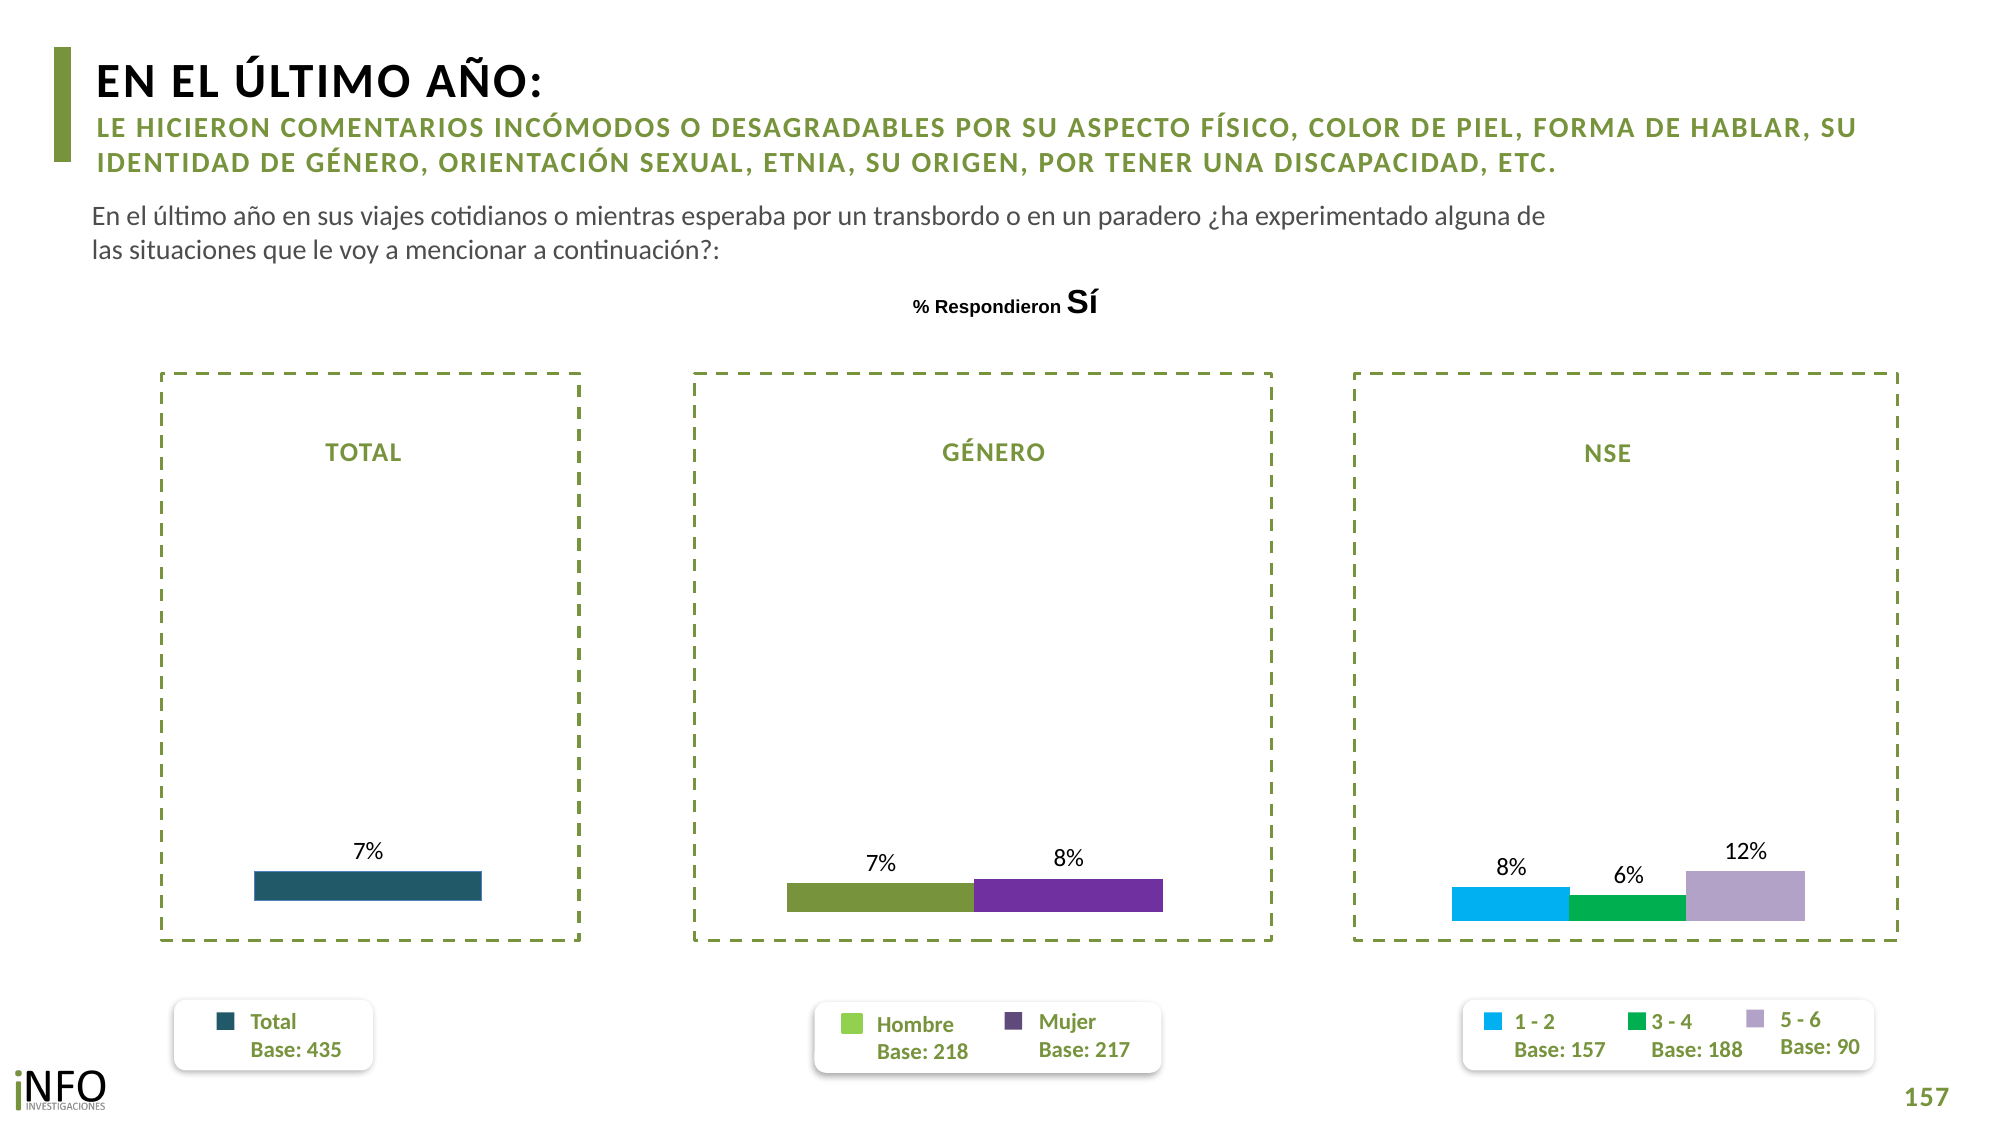

EN EL ÚLTIMO AÑO:
LE HICIERON COMENTARIOS INCÓMODOS O DESAGRADABLES POR SU ASPECTO FÍSICO, COLOR DE PIEL, FORMA DE HABLAR, SU IDENTIDAD DE GÉNERO, ORIENTACIÓN SEXUAL, ETNIA, SU ORIGEN, POR TENER UNA DISCAPACIDAD, ETC.

En el último año en sus viajes cotidianos o mientras esperaba por un transbordo o en un paradero ¿ha experimentado alguna de las situaciones que le voy a mencionar a continuación?:
% Respondieron Sí

TOTAL
GÉNERO
NSE

### Chart

| Category | Total |
|---|---|
| Si | 0.07 |

### Chart

| Category | Hombre | Mujer |
|---|---|---|
| Si | 0.07 | 0.08 |

### Chart

| Category | 1 - 2 | 3 - 4 | 5 - 6 |
|---|---|---|---|
| Si | 0.08 | 0.06 | 0.12 |
5 - 6
Base: 90

1 - 2
Base: 157
3 - 4
Base: 188

Mujer
Base: 217

Hombre
Base: 218

Total
Base: 435

157